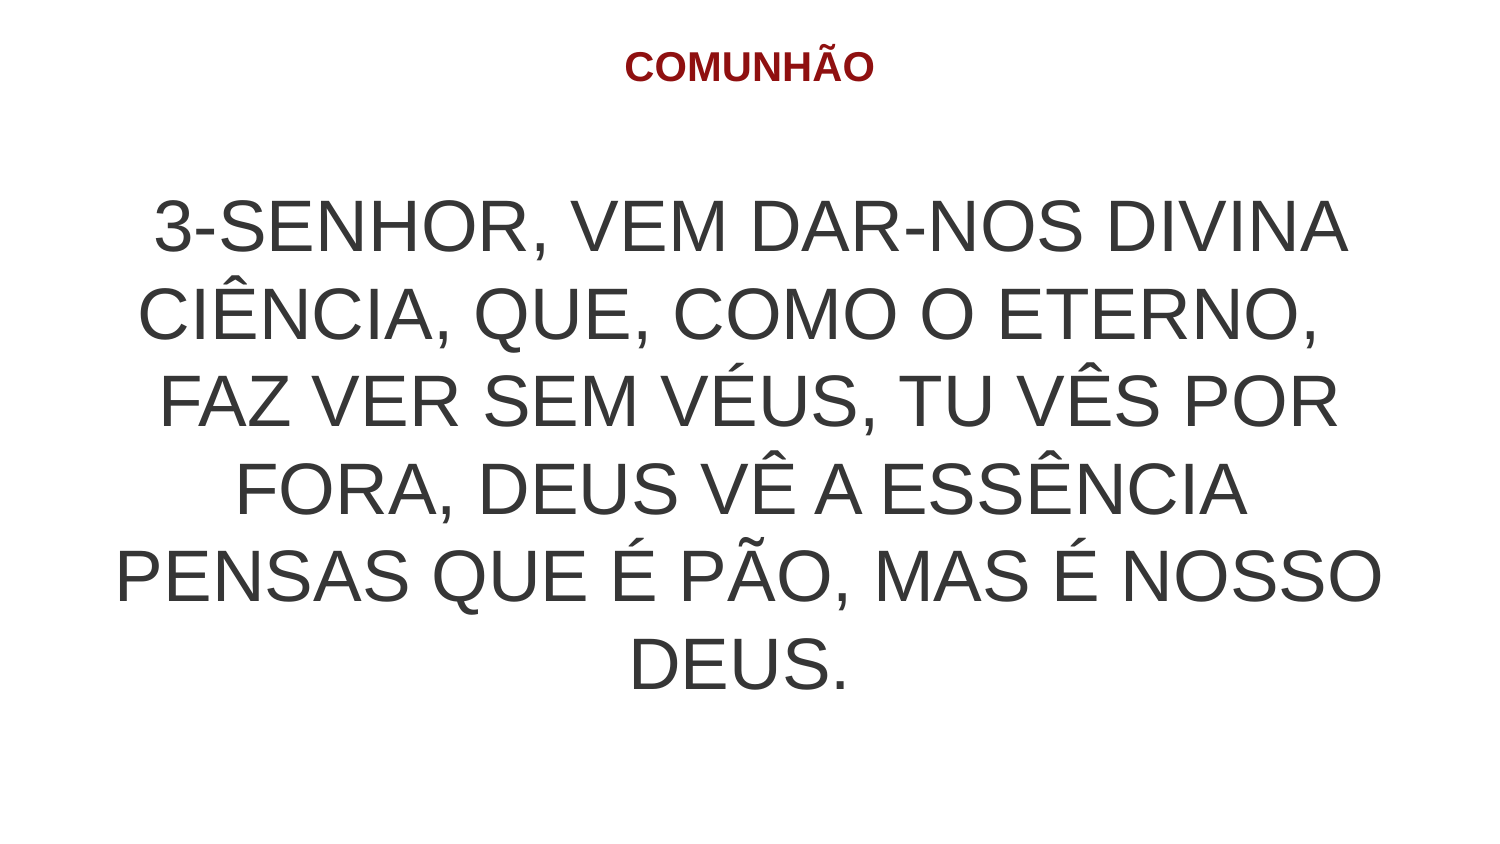

COMUNHÃO
3-SENHOR, VEM DAR-NOS DIVINA CIÊNCIA, QUE, COMO O ETERNO,
FAZ VER SEM VÉUS, TU VÊS POR FORA, DEUS VÊ A ESSÊNCIA
PENSAS QUE É PÃO, MAS É NOSSO DEUS.